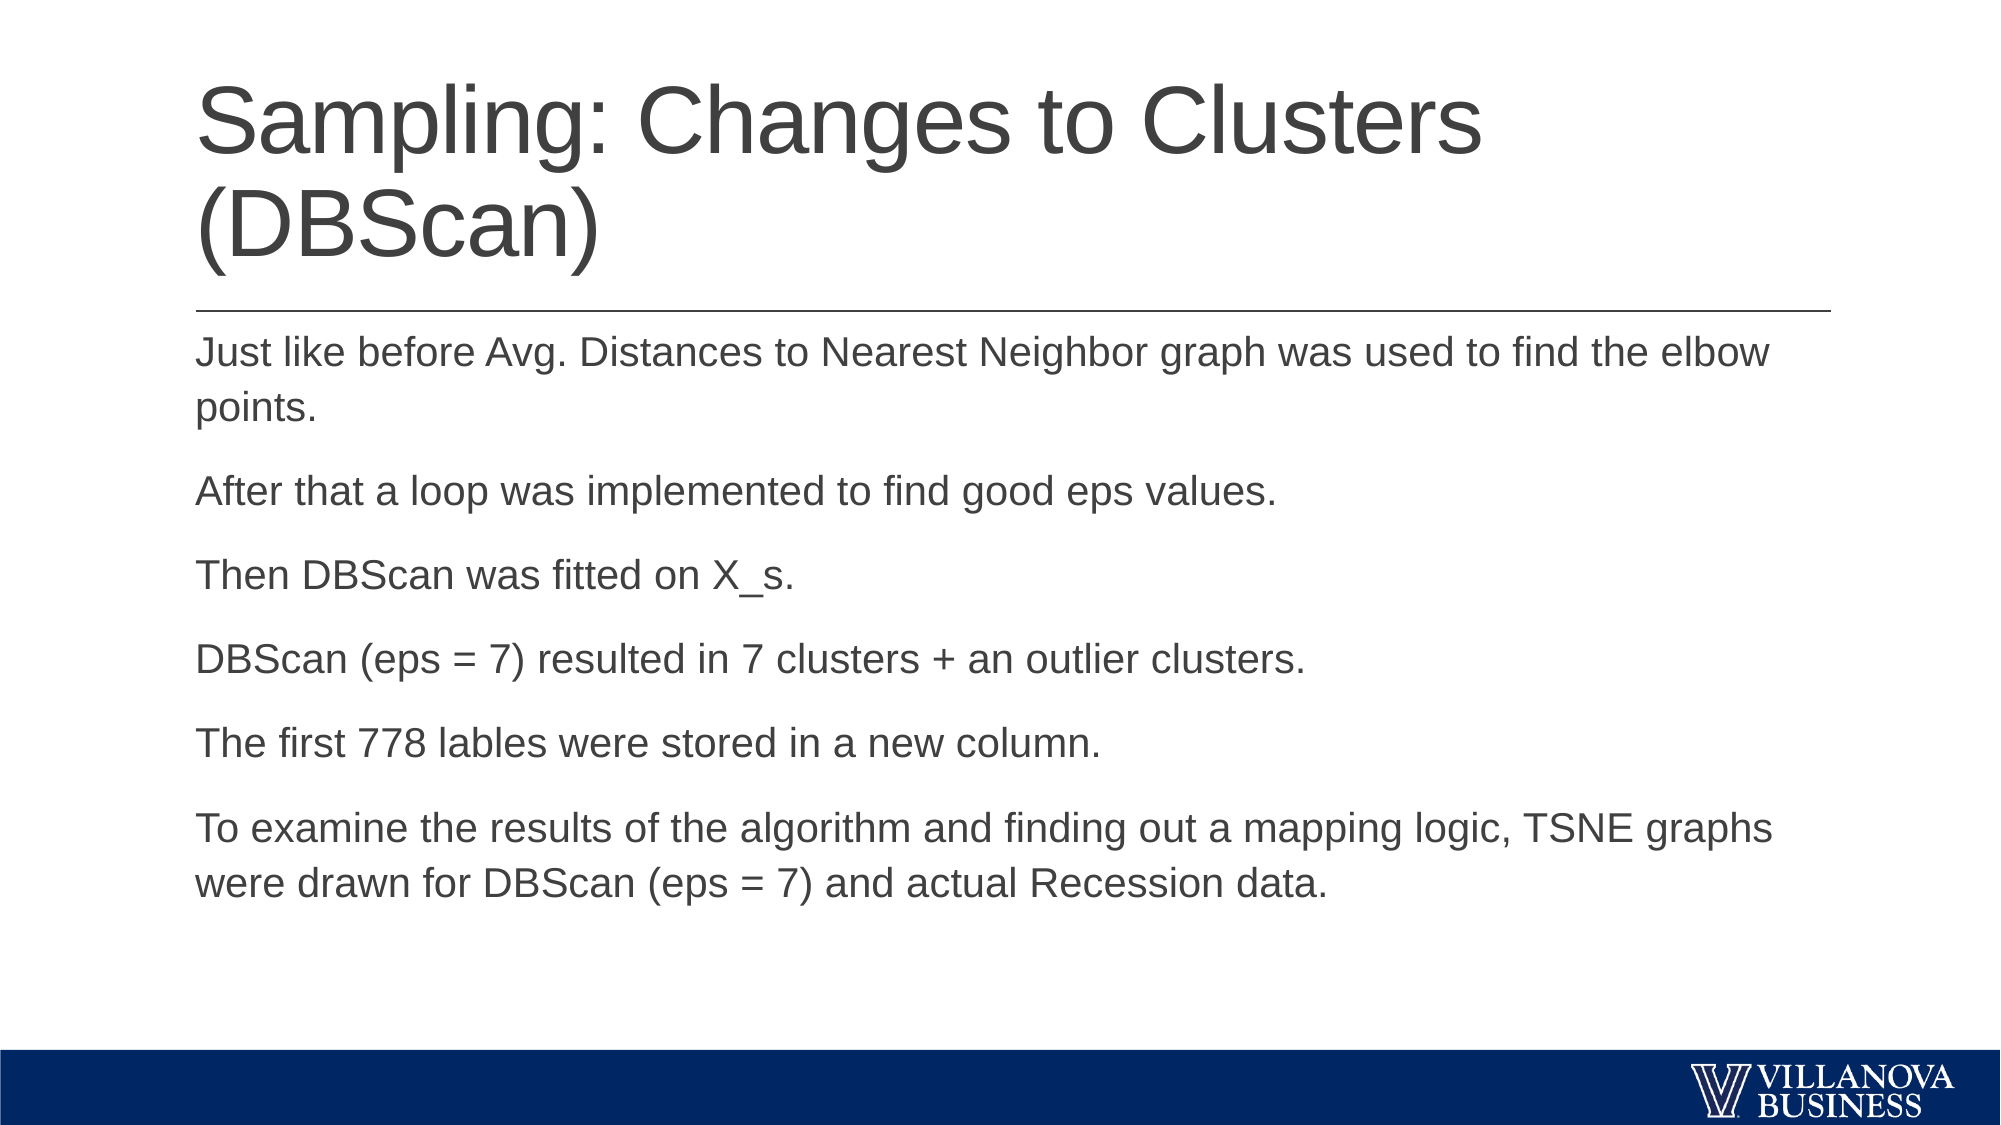

# Sampling: Changes to Clusters (DBScan)
Just like before Avg. Distances to Nearest Neighbor graph was used to find the elbow points.
After that a loop was implemented to find good eps values.
Then DBScan was fitted on X_s.
DBScan (eps = 7) resulted in 7 clusters + an outlier clusters.
The first 778 lables were stored in a new column.
To examine the results of the algorithm and finding out a mapping logic, TSNE graphs were drawn for DBScan (eps = 7) and actual Recession data.